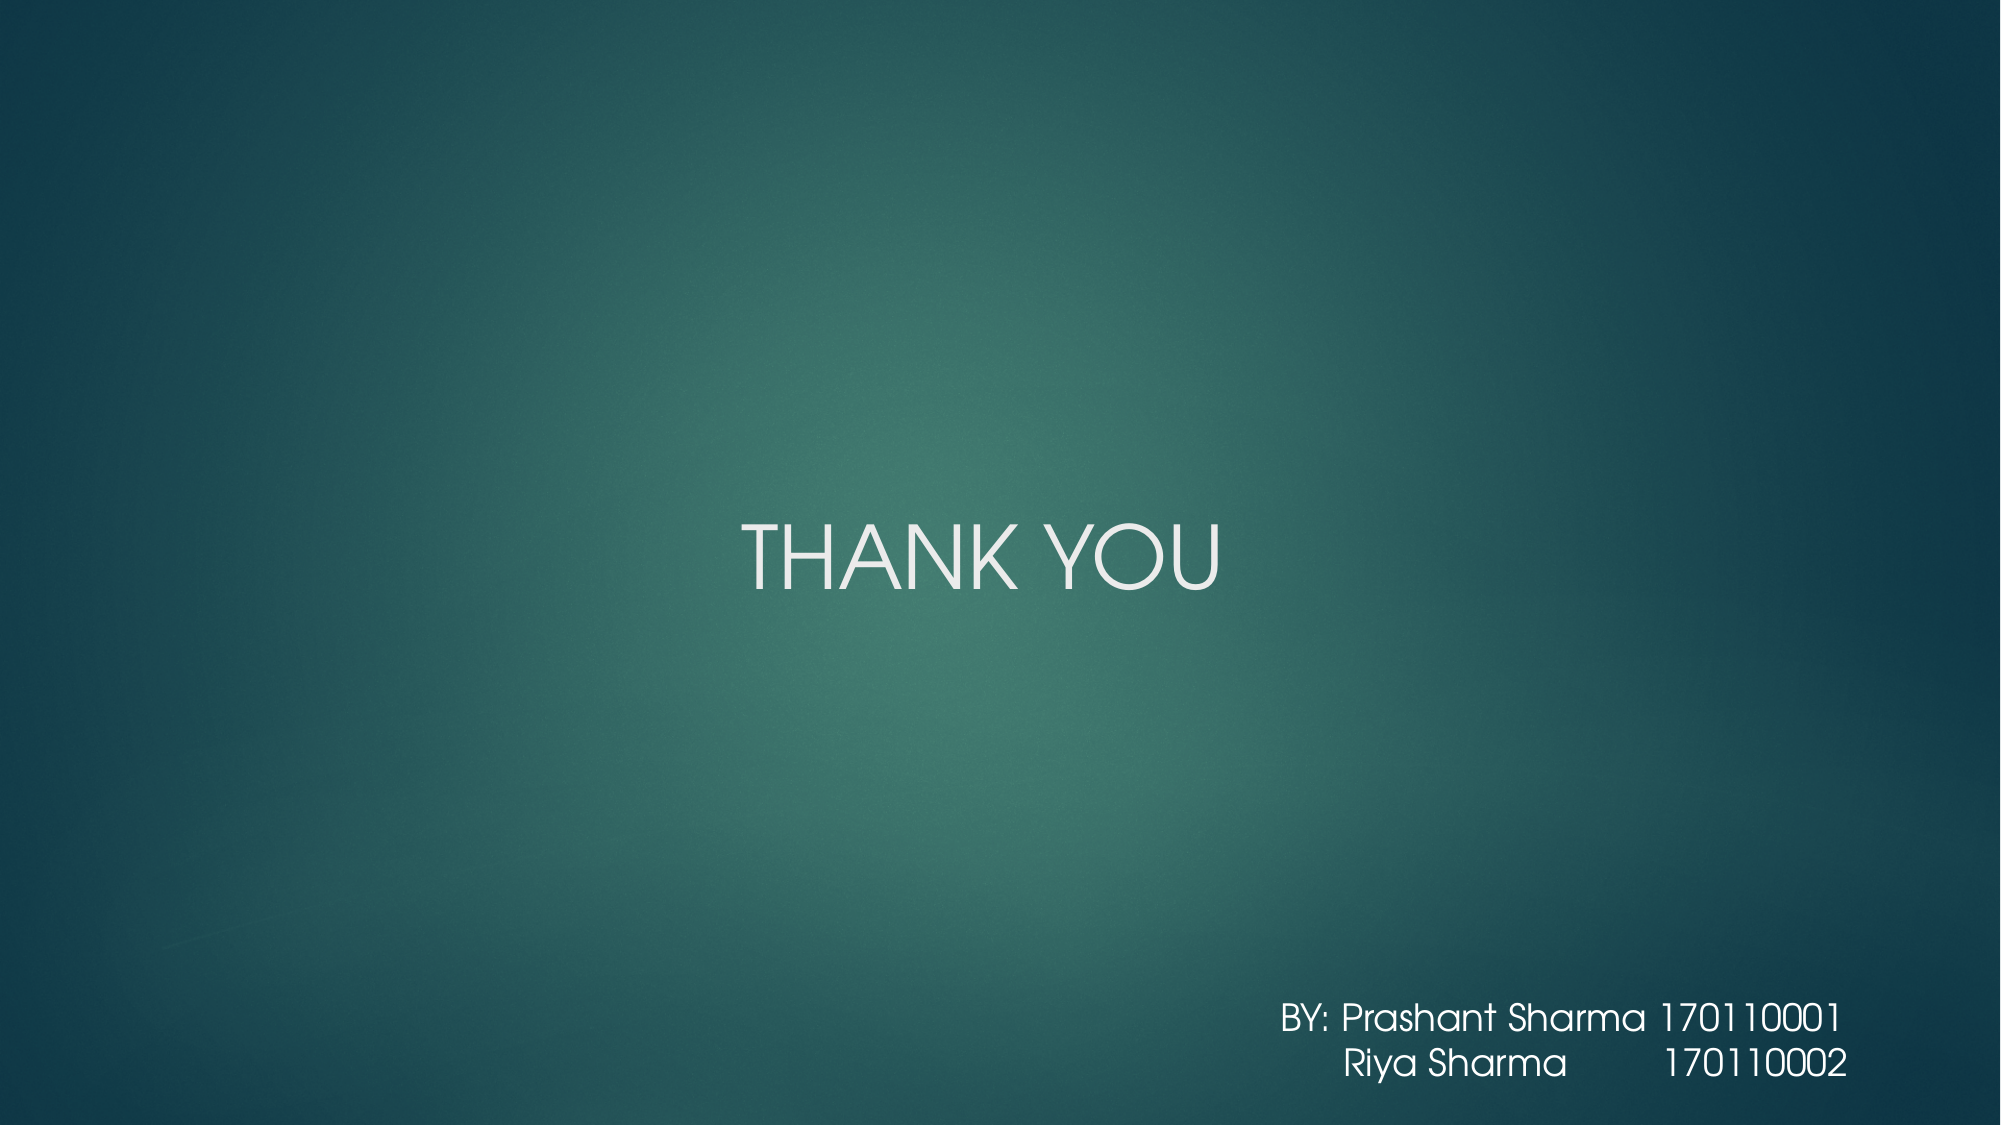

# THANK YOU
BY: Prashant Sharma 170110001
      Riya Sharma         170110002